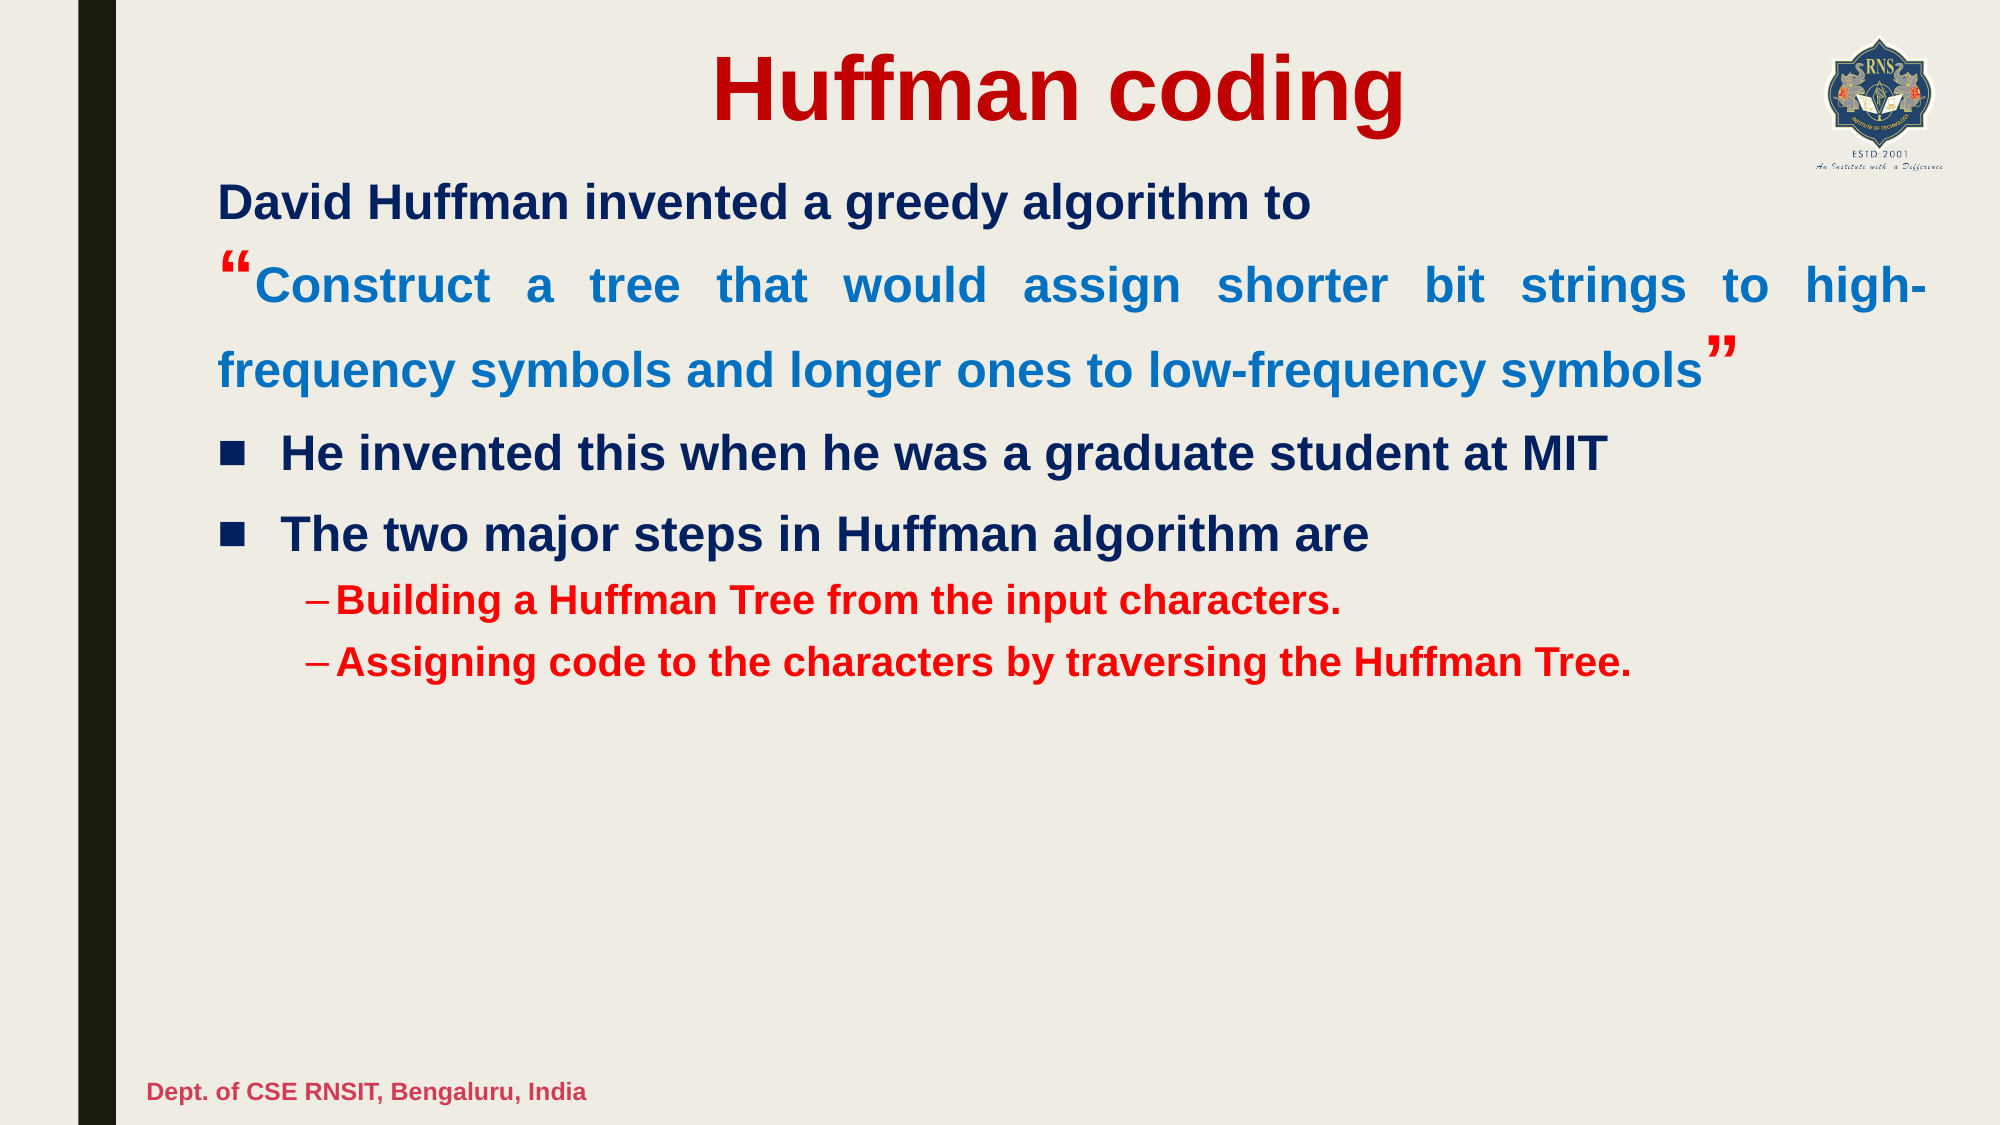

# Huffman coding
David Huffman invented a greedy algorithm to
“Construct a tree that would assign shorter bit strings to high-frequency symbols and longer ones to low-frequency symbols”
He invented this when he was a graduate student at MIT
The two major steps in Huffman algorithm are
Building a Huffman Tree from the input characters.
Assigning code to the characters by traversing the Huffman Tree.

Dept. of CSE RNSIT, Bengaluru, India